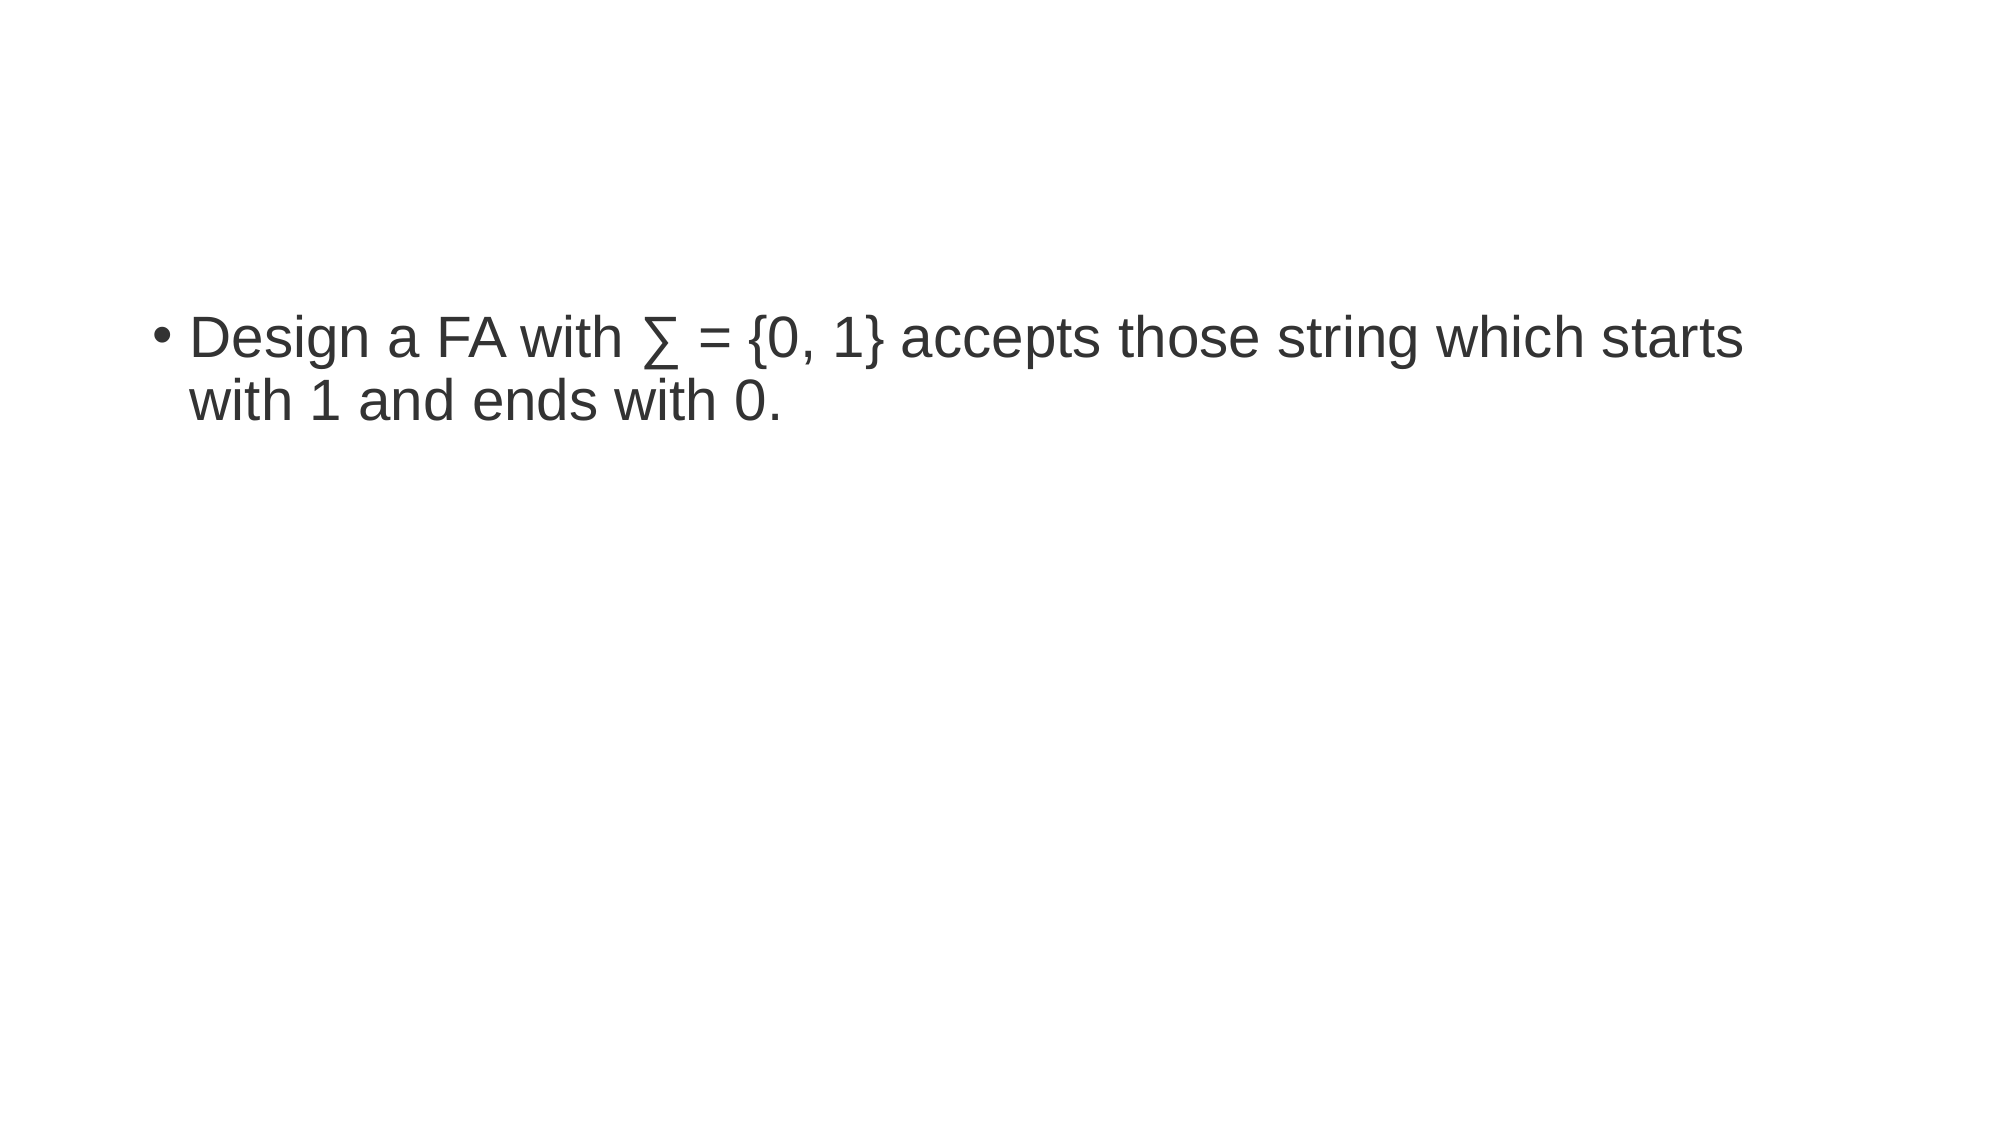

#
Design a FA with ∑ = {0, 1} accepts those string which starts with 1 and ends with 0.